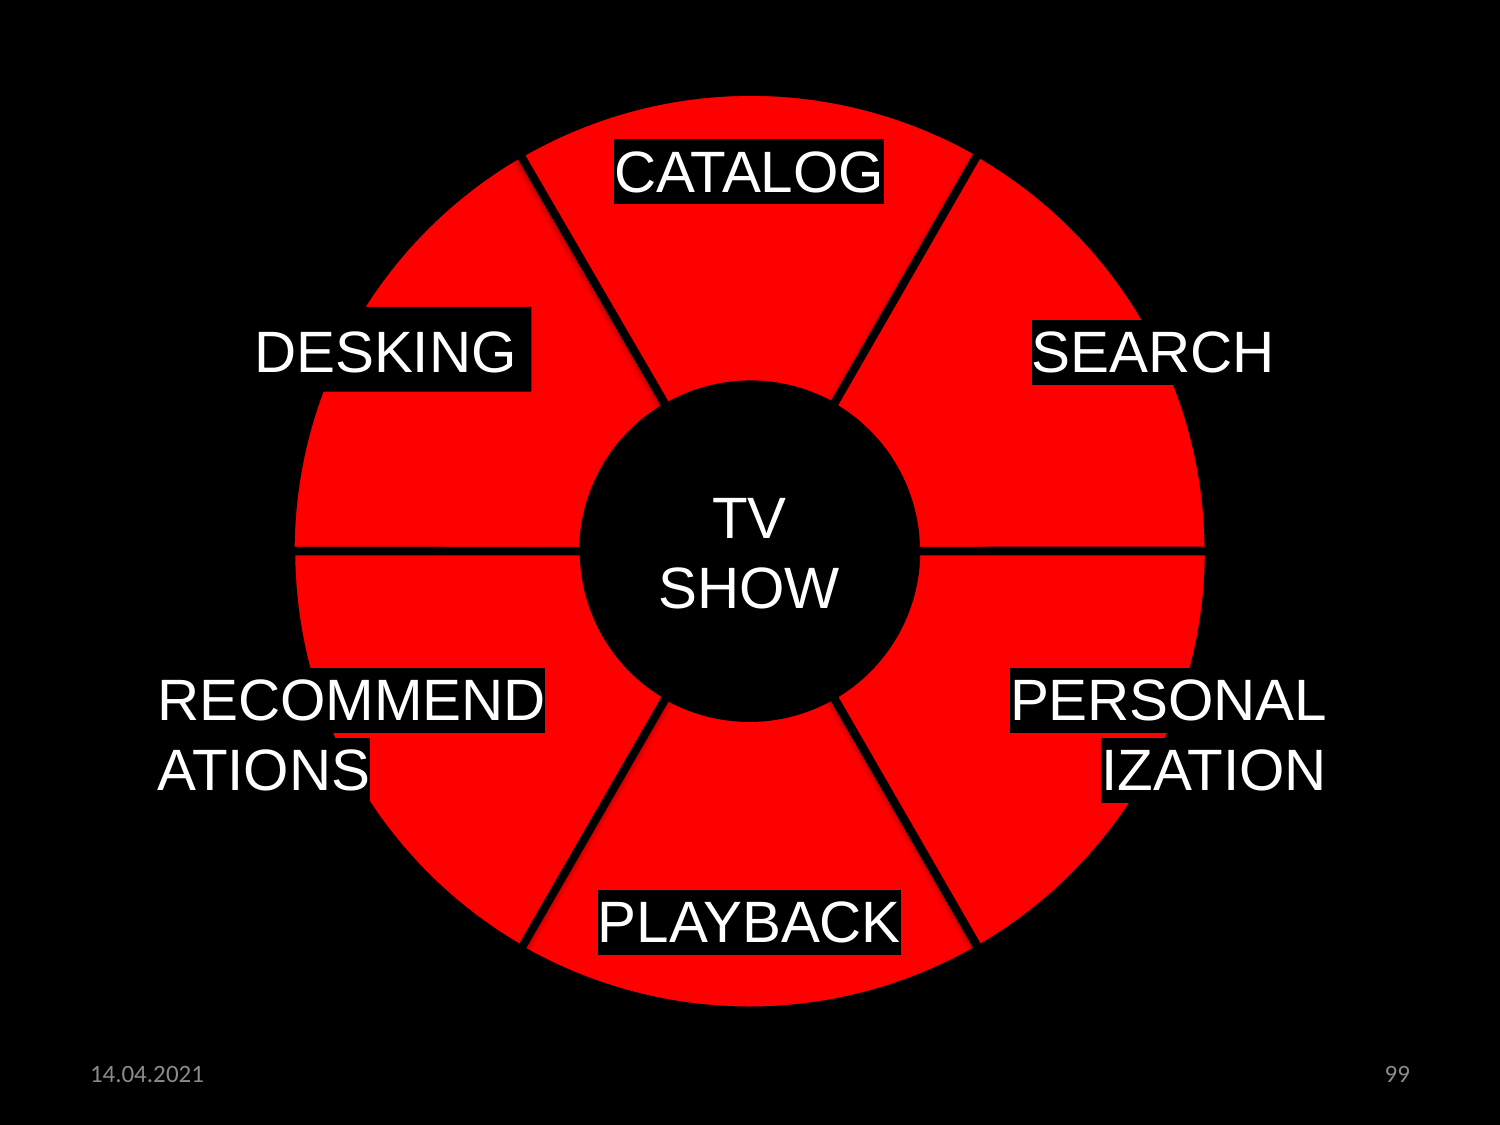

CATALOG
DESKING
SEARCH
TV
SHOW
RECOMMEND
ATIONS
PERSONAL
IZATION
PLAYBACK
14.04.2021
99